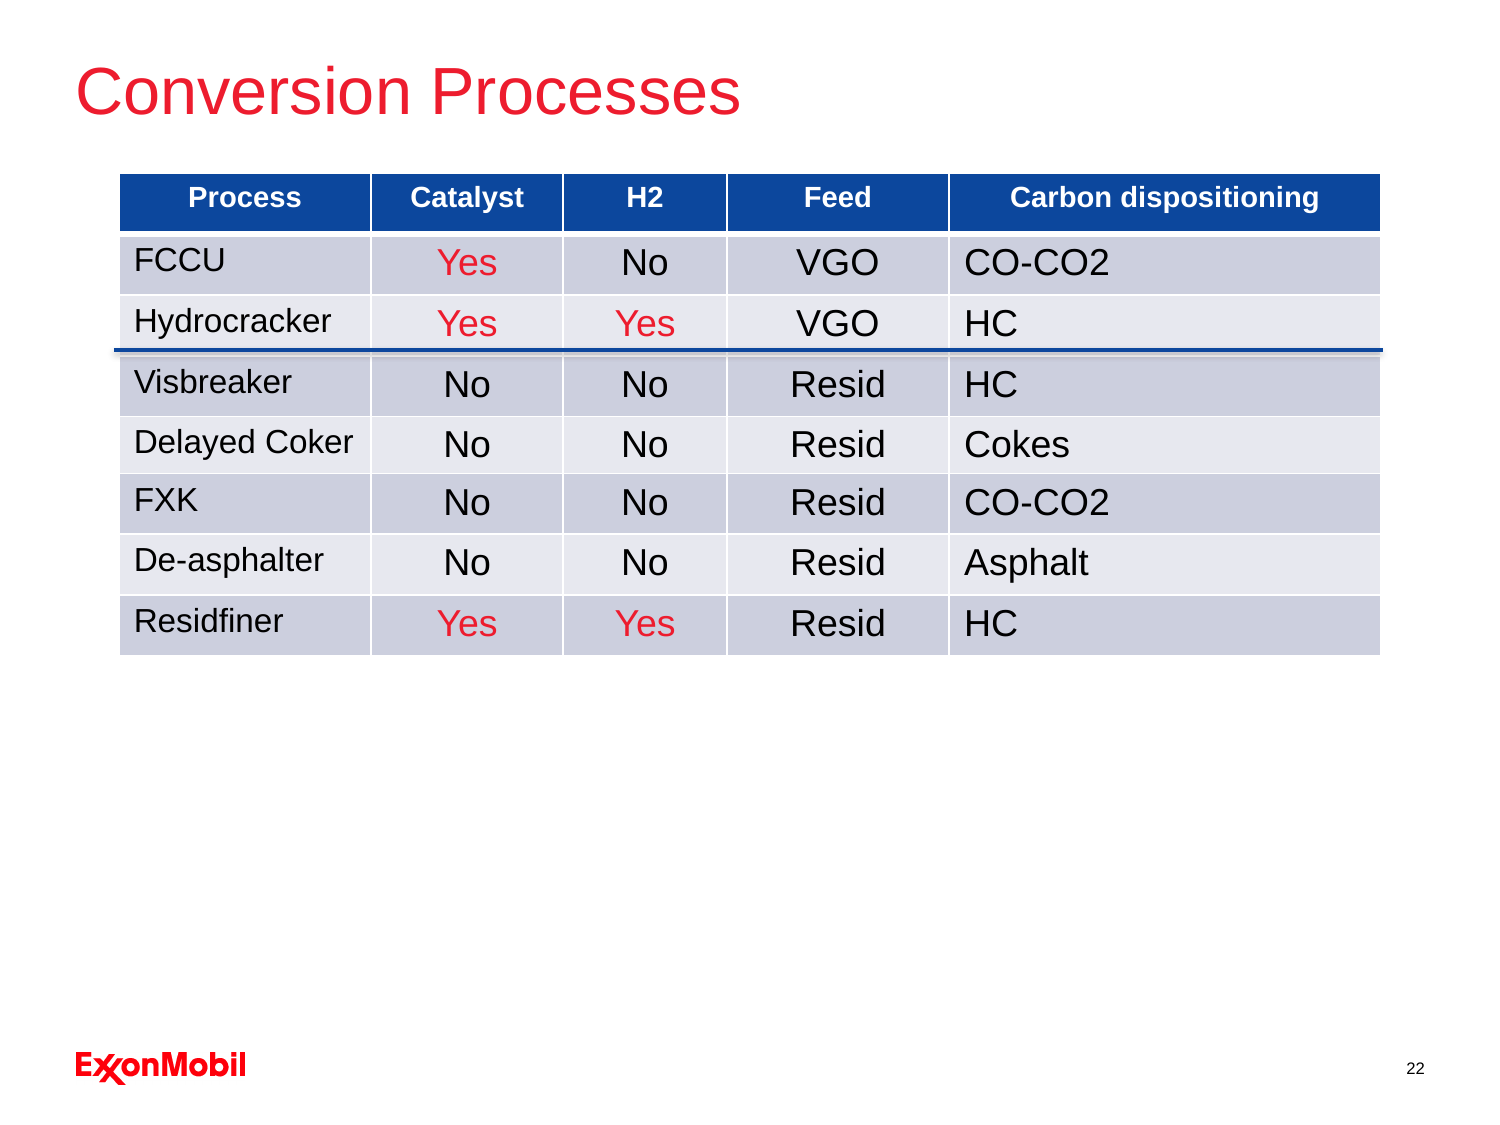

# Conversion Processes
| Process | Catalyst | H2 | Feed | Carbon dispositioning |
| --- | --- | --- | --- | --- |
| FCCU | Yes | No | VGO | CO-CO2 |
| Hydrocracker | Yes | Yes | VGO | HC |
| Visbreaker | No | No | Resid | HC |
| Delayed Coker | No | No | Resid | Cokes |
| FXK | No | No | Resid | CO-CO2 |
| De-asphalter | No | No | Resid | Asphalt |
| Residfiner | Yes | Yes | Resid | HC |